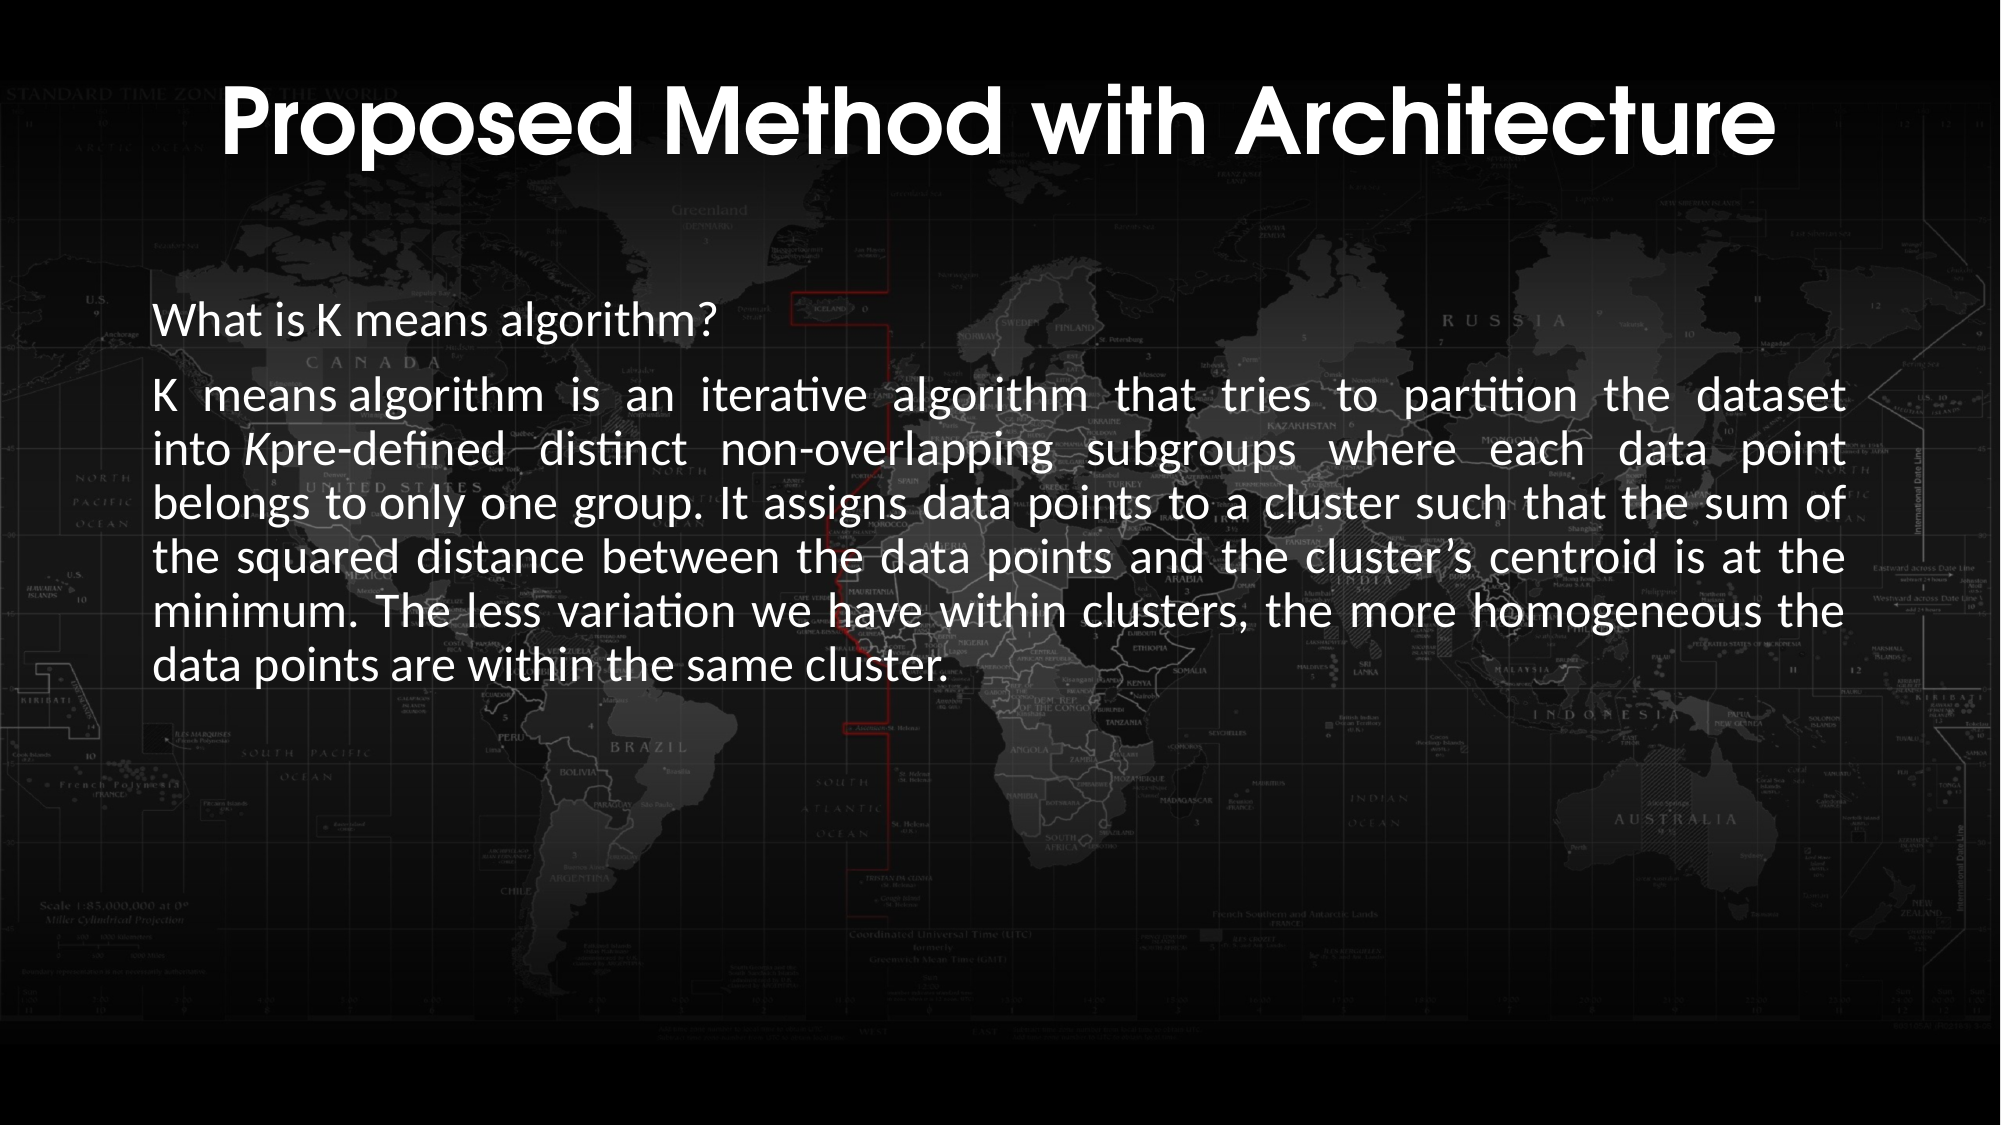

# Proposed Method with Architecture
What is K means algorithm?
K means algorithm is an iterative algorithm that tries to partition the dataset into Kpre-defined distinct non-overlapping subgroups where each data point belongs to only one group. It assigns data points to a cluster such that the sum of the squared distance between the data points and the cluster’s centroid is at the minimum. The less variation we have within clusters, the more homogeneous the data points are within the same cluster.